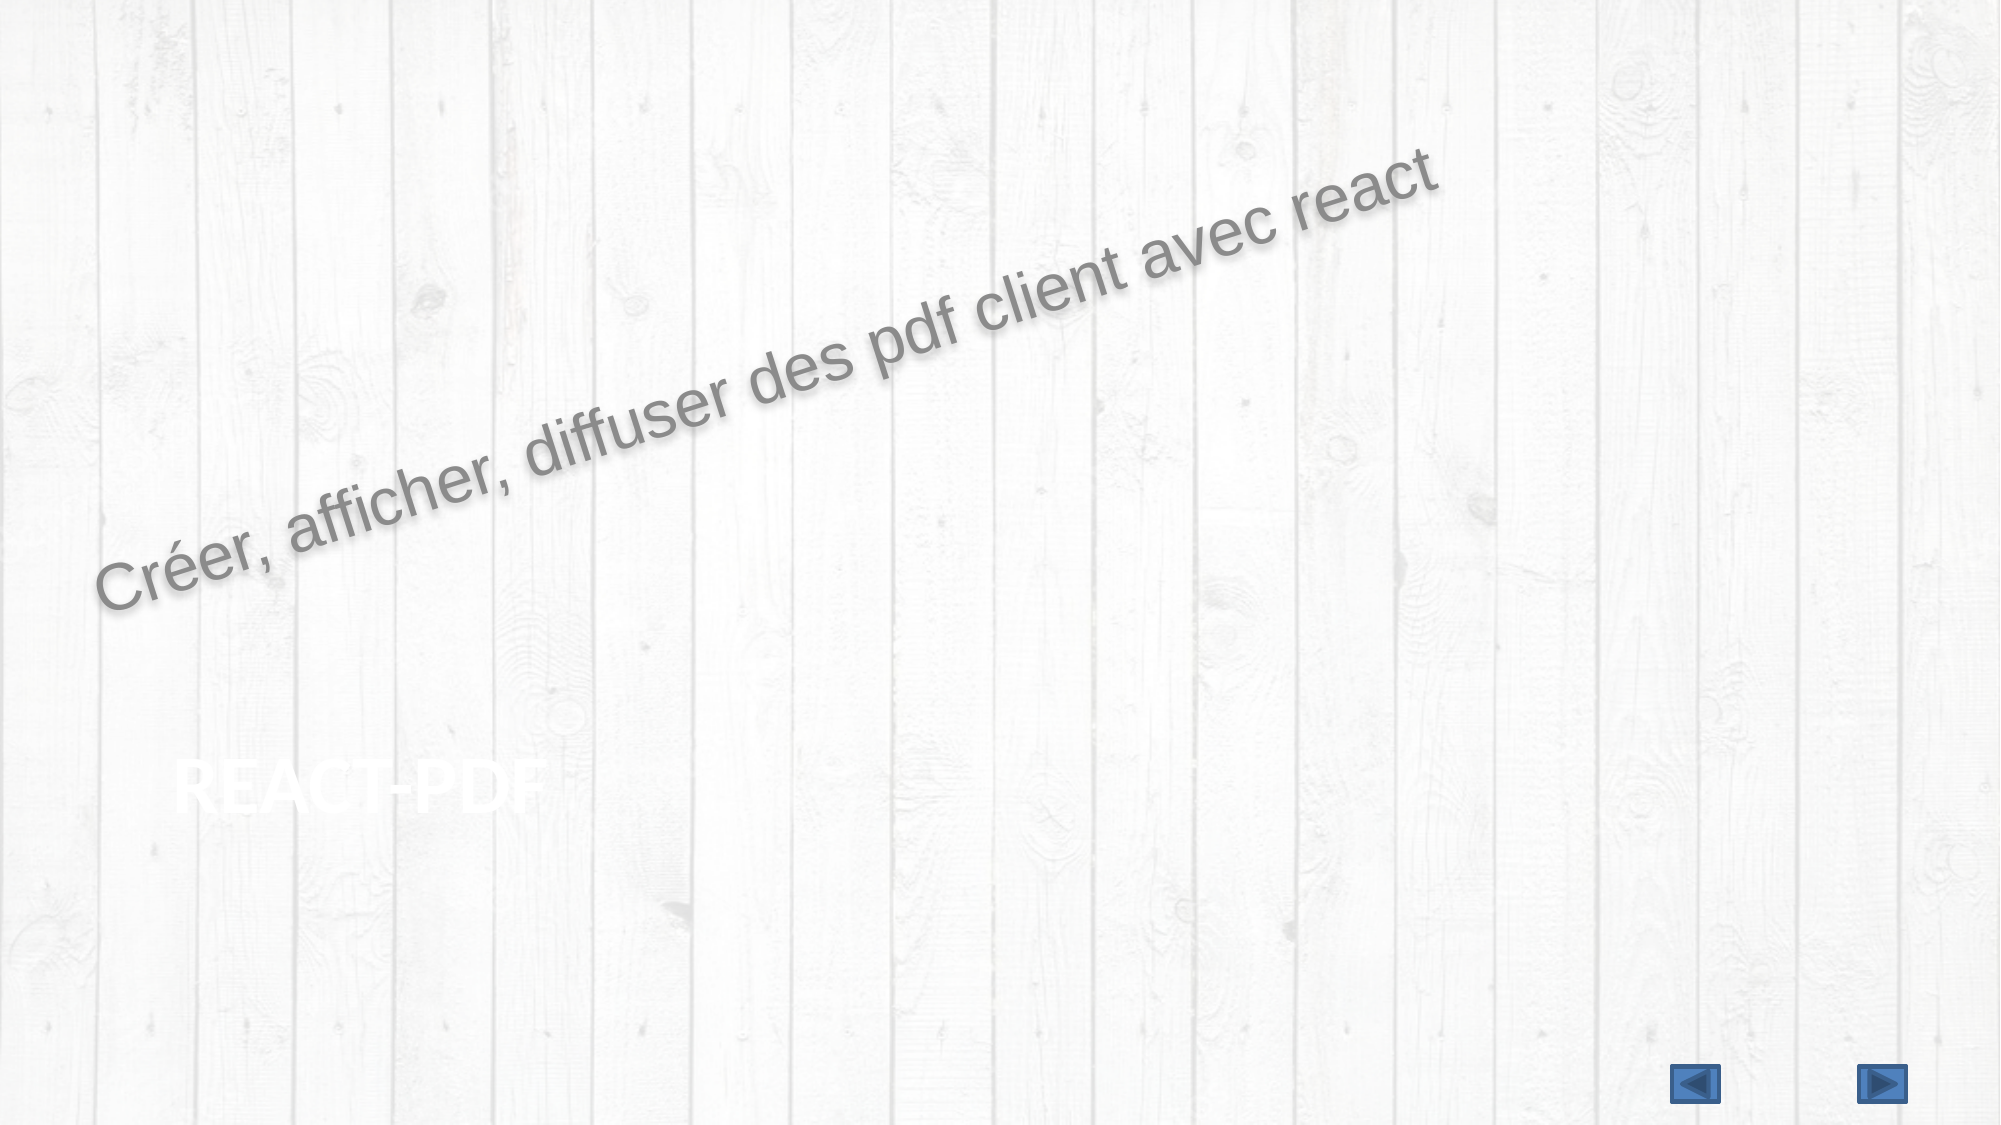

Créer, afficher, diffuser des pdf client avec react
# React-pdf